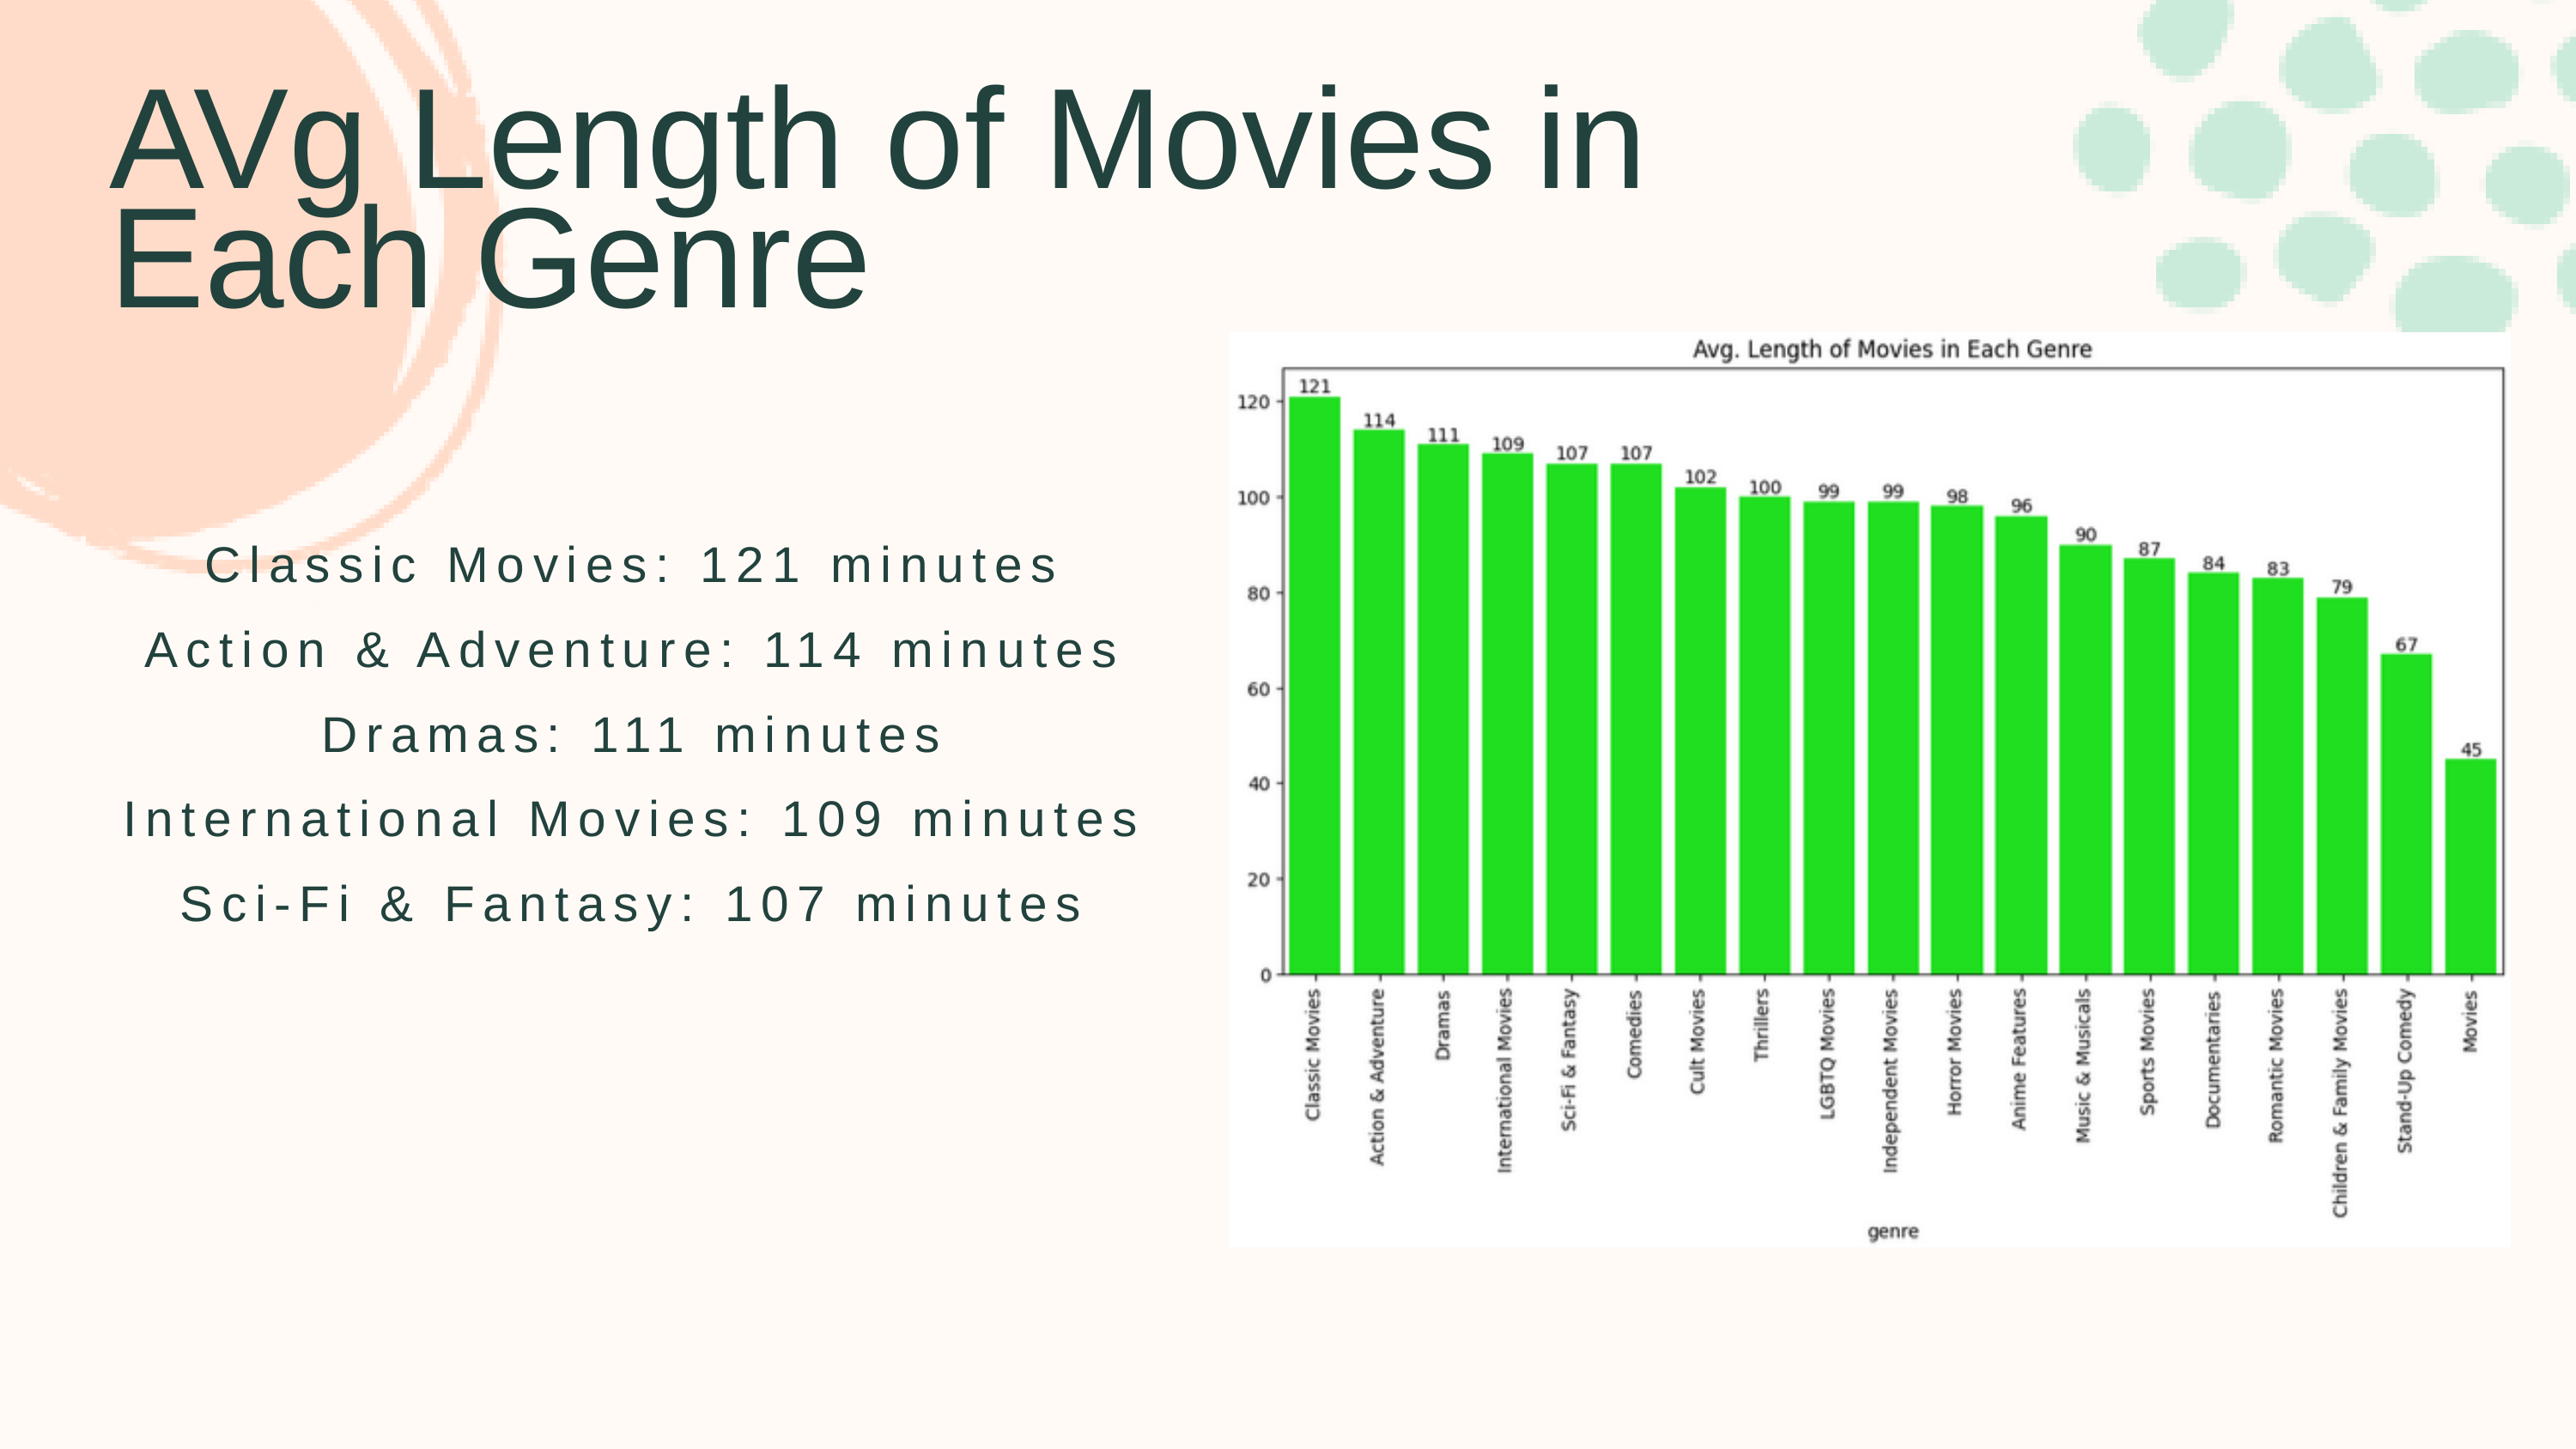

AVg Length of Movies in Each Genre

Classic Movies: 121 minutes
Action & Adventure: 114 minutes
Dramas: 111 minutes
International Movies: 109 minutes
Sci-Fi & Fantasy: 107 minutes